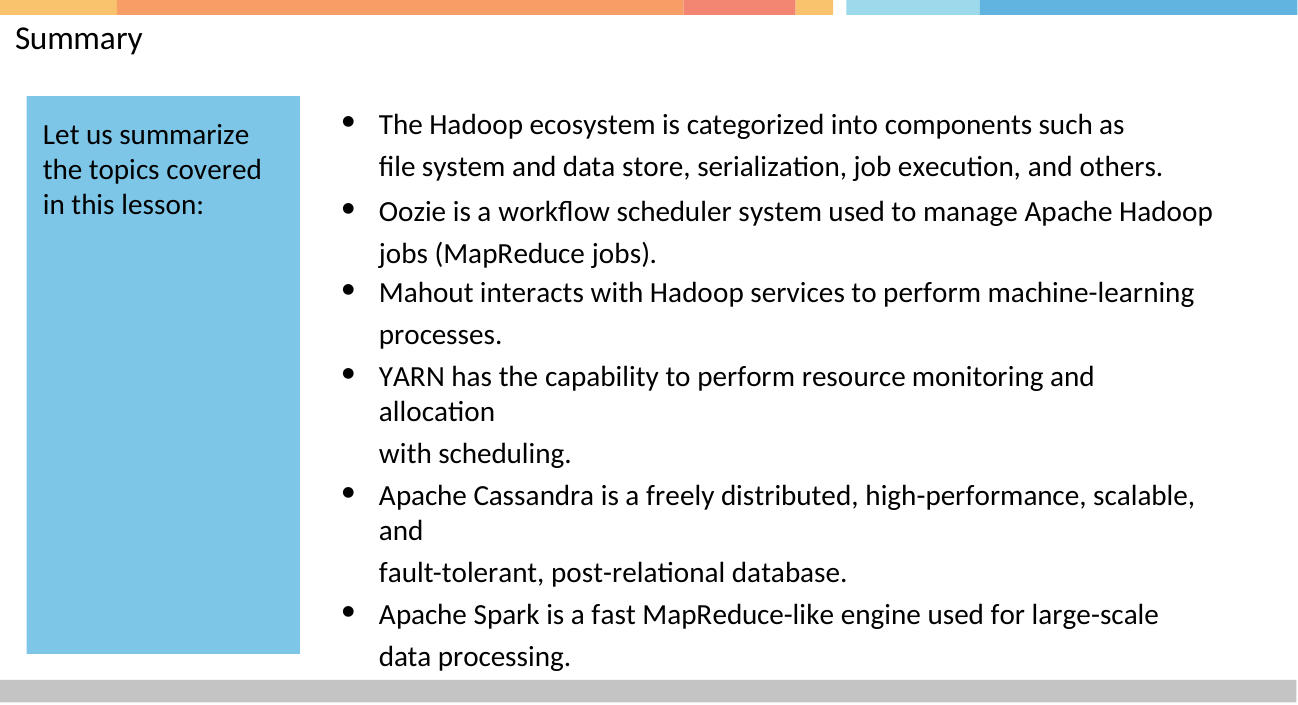

# Summary

Let us summarize the topics covered in this lesson:
The Hadoop ecosystem is categorized into components such as file system and data store, serialization, job execution, and others.
Oozie is a workflow scheduler system used to manage Apache Hadoop jobs (MapReduce jobs).
Mahout interacts with Hadoop services to perform machine-learning
processes.
YARN has the capability to perform resource monitoring and allocation
with scheduling.
Apache Cassandra is a freely distributed, high-performance, scalable, and
fault-tolerant, post-relational database.
Apache Spark is a fast MapReduce-like engine used for large-scale data processing.